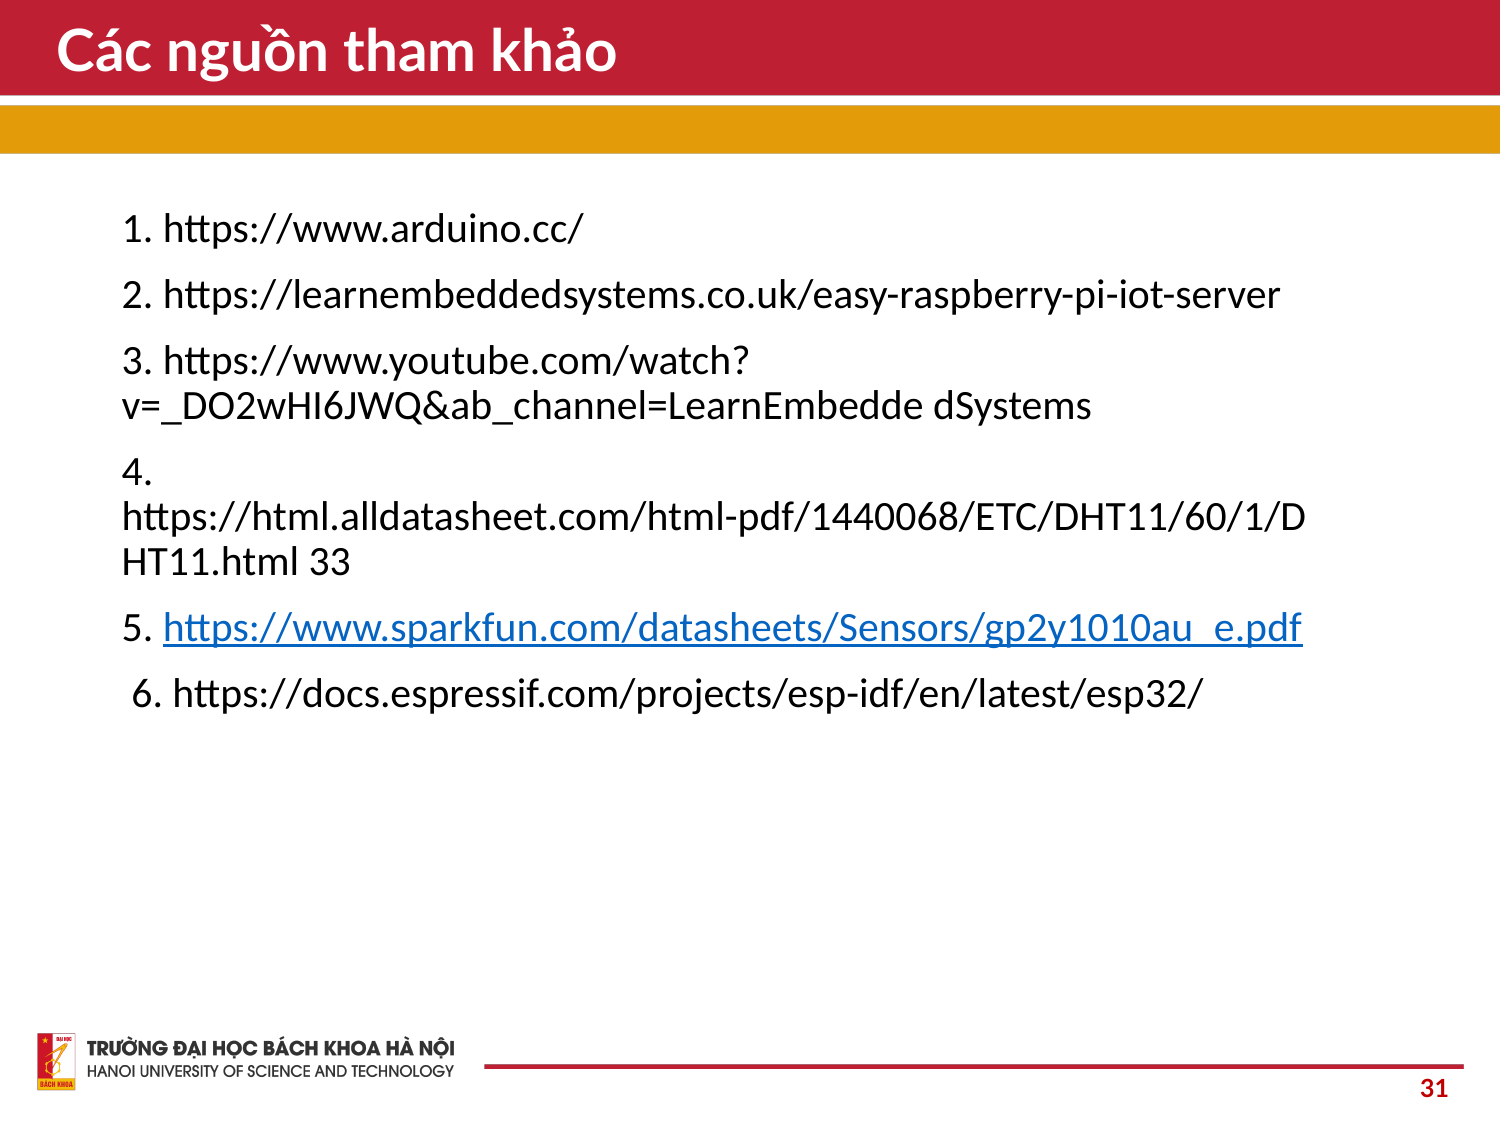

# Các nguồn tham khảo

1. https://www.arduino.cc/
2. https://learnembeddedsystems.co.uk/easy-raspberry-pi-iot-server
3. https://www.youtube.com/watch?v=_DO2wHI6JWQ&ab_channel=LearnEmbedde dSystems
4. https://html.alldatasheet.com/html-pdf/1440068/ETC/DHT11/60/1/DHT11.html 33
5. https://www.sparkfun.com/datasheets/Sensors/gp2y1010au_e.pdf
 6. https://docs.espressif.com/projects/esp-idf/en/latest/esp32/
31